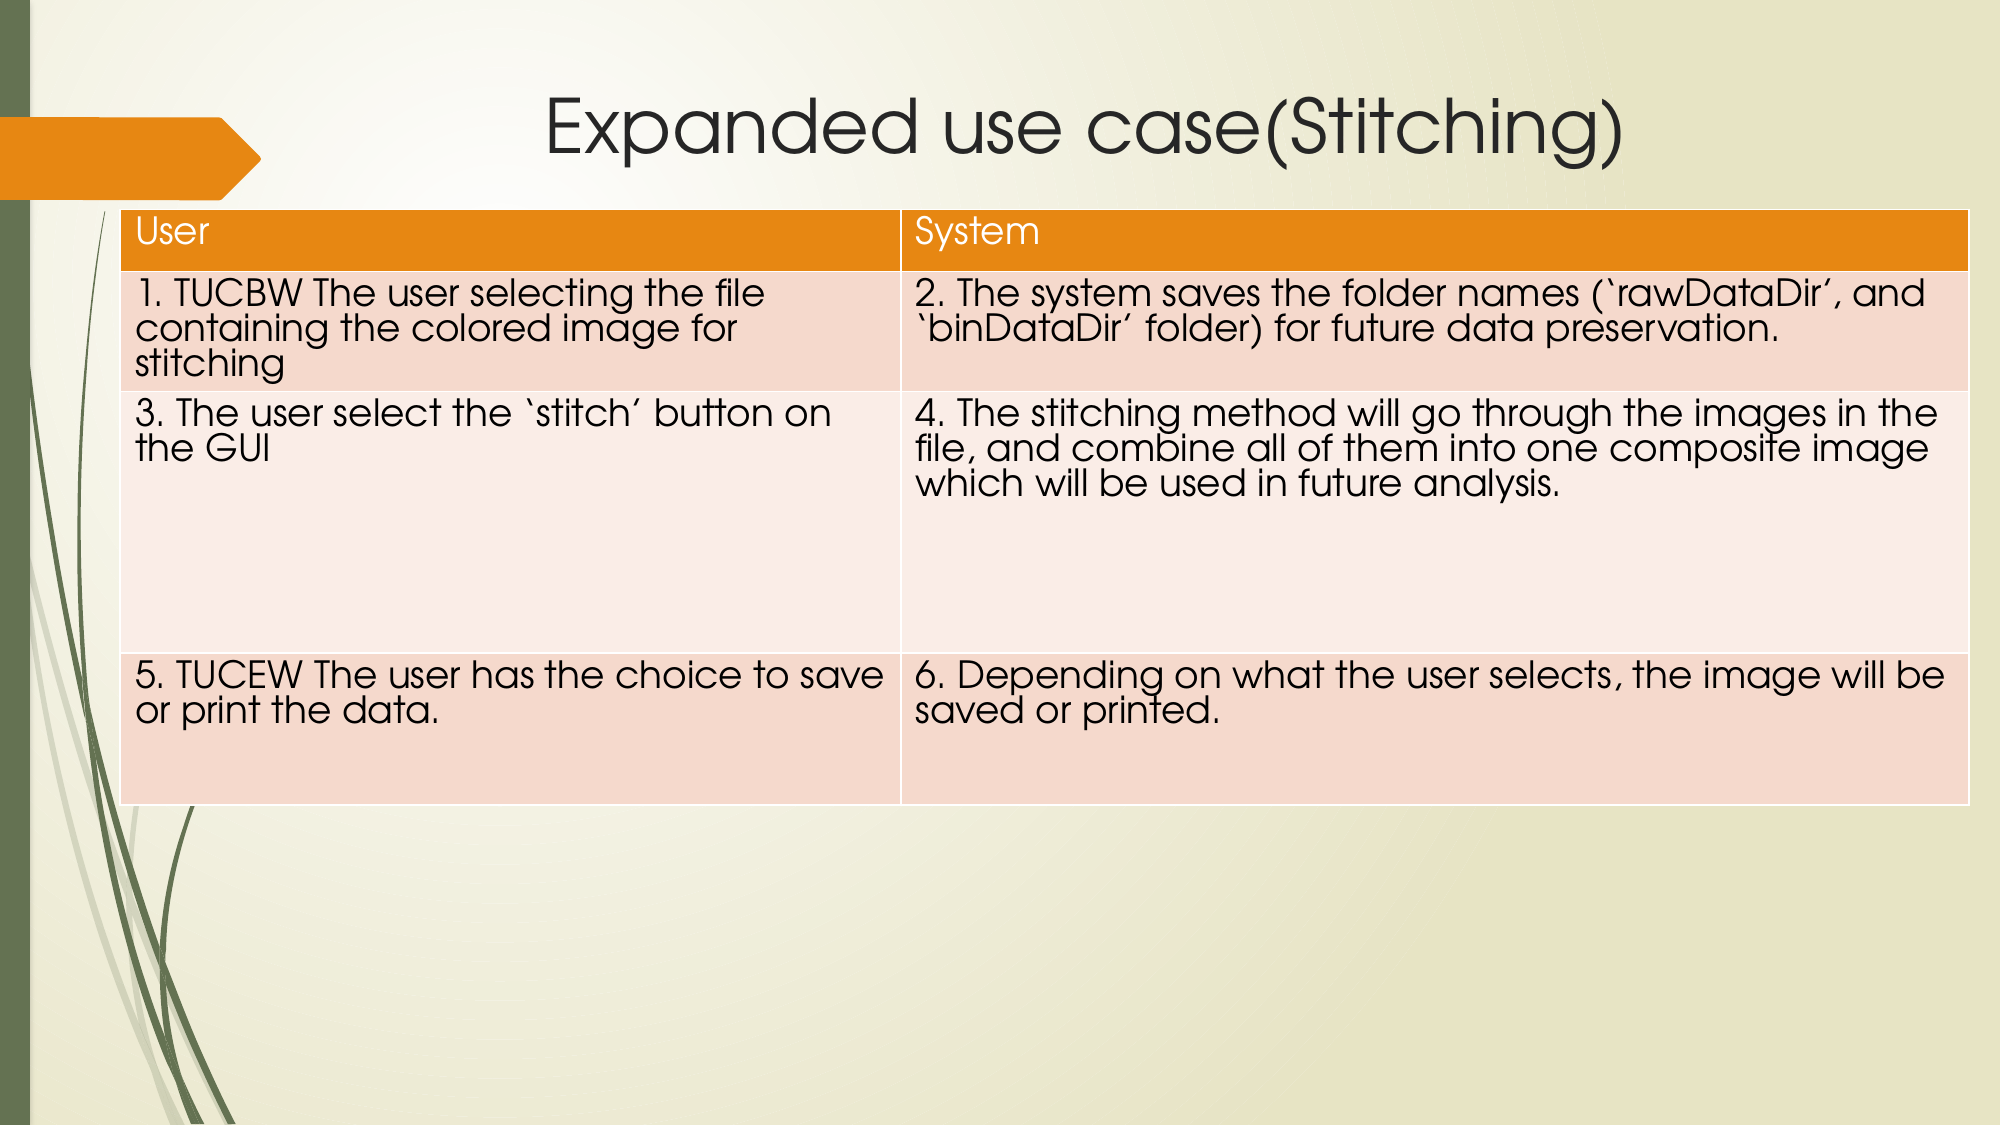

# Expanded use case(Stitching)
| User | System |
| --- | --- |
| 1. TUCBW The user selecting the file containing the colored image for stitching | 2. The system saves the folder names (‘rawDataDir’, and ‘binDataDir’ folder) for future data preservation. |
| 3. The user select the ‘stitch’ button on the GUI | 4. The stitching method will go through the images in the file, and combine all of them into one composite image which will be used in future analysis. |
| 5. TUCEW The user has the choice to save or print the data. | 6. Depending on what the user selects, the image will be saved or printed. |